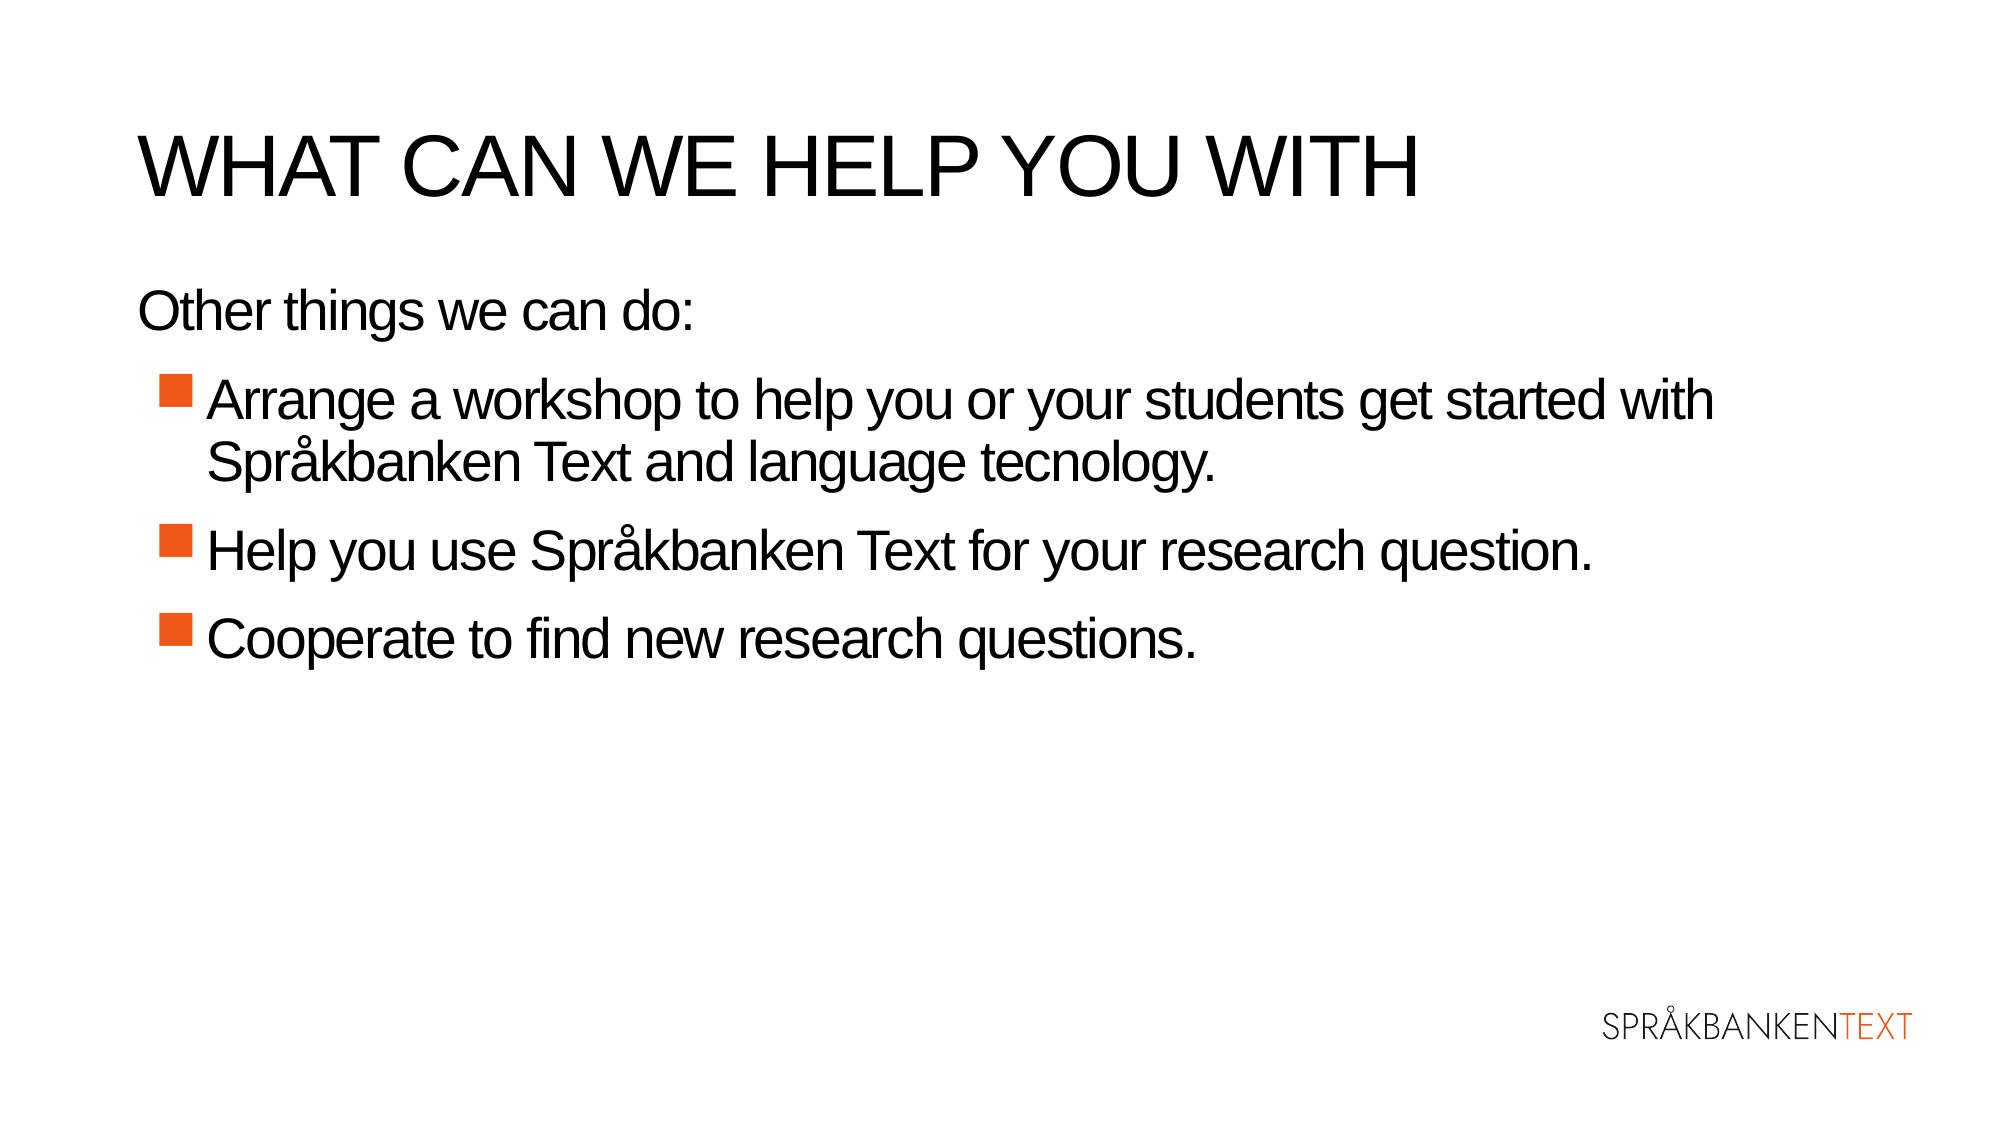

What can we help you with
Other things we can do:
Arrange a workshop to help you or your students get started with Språkbanken Text and language tecnology.
Help you use Språkbanken Text for your research question.
Cooperate to find new research questions.